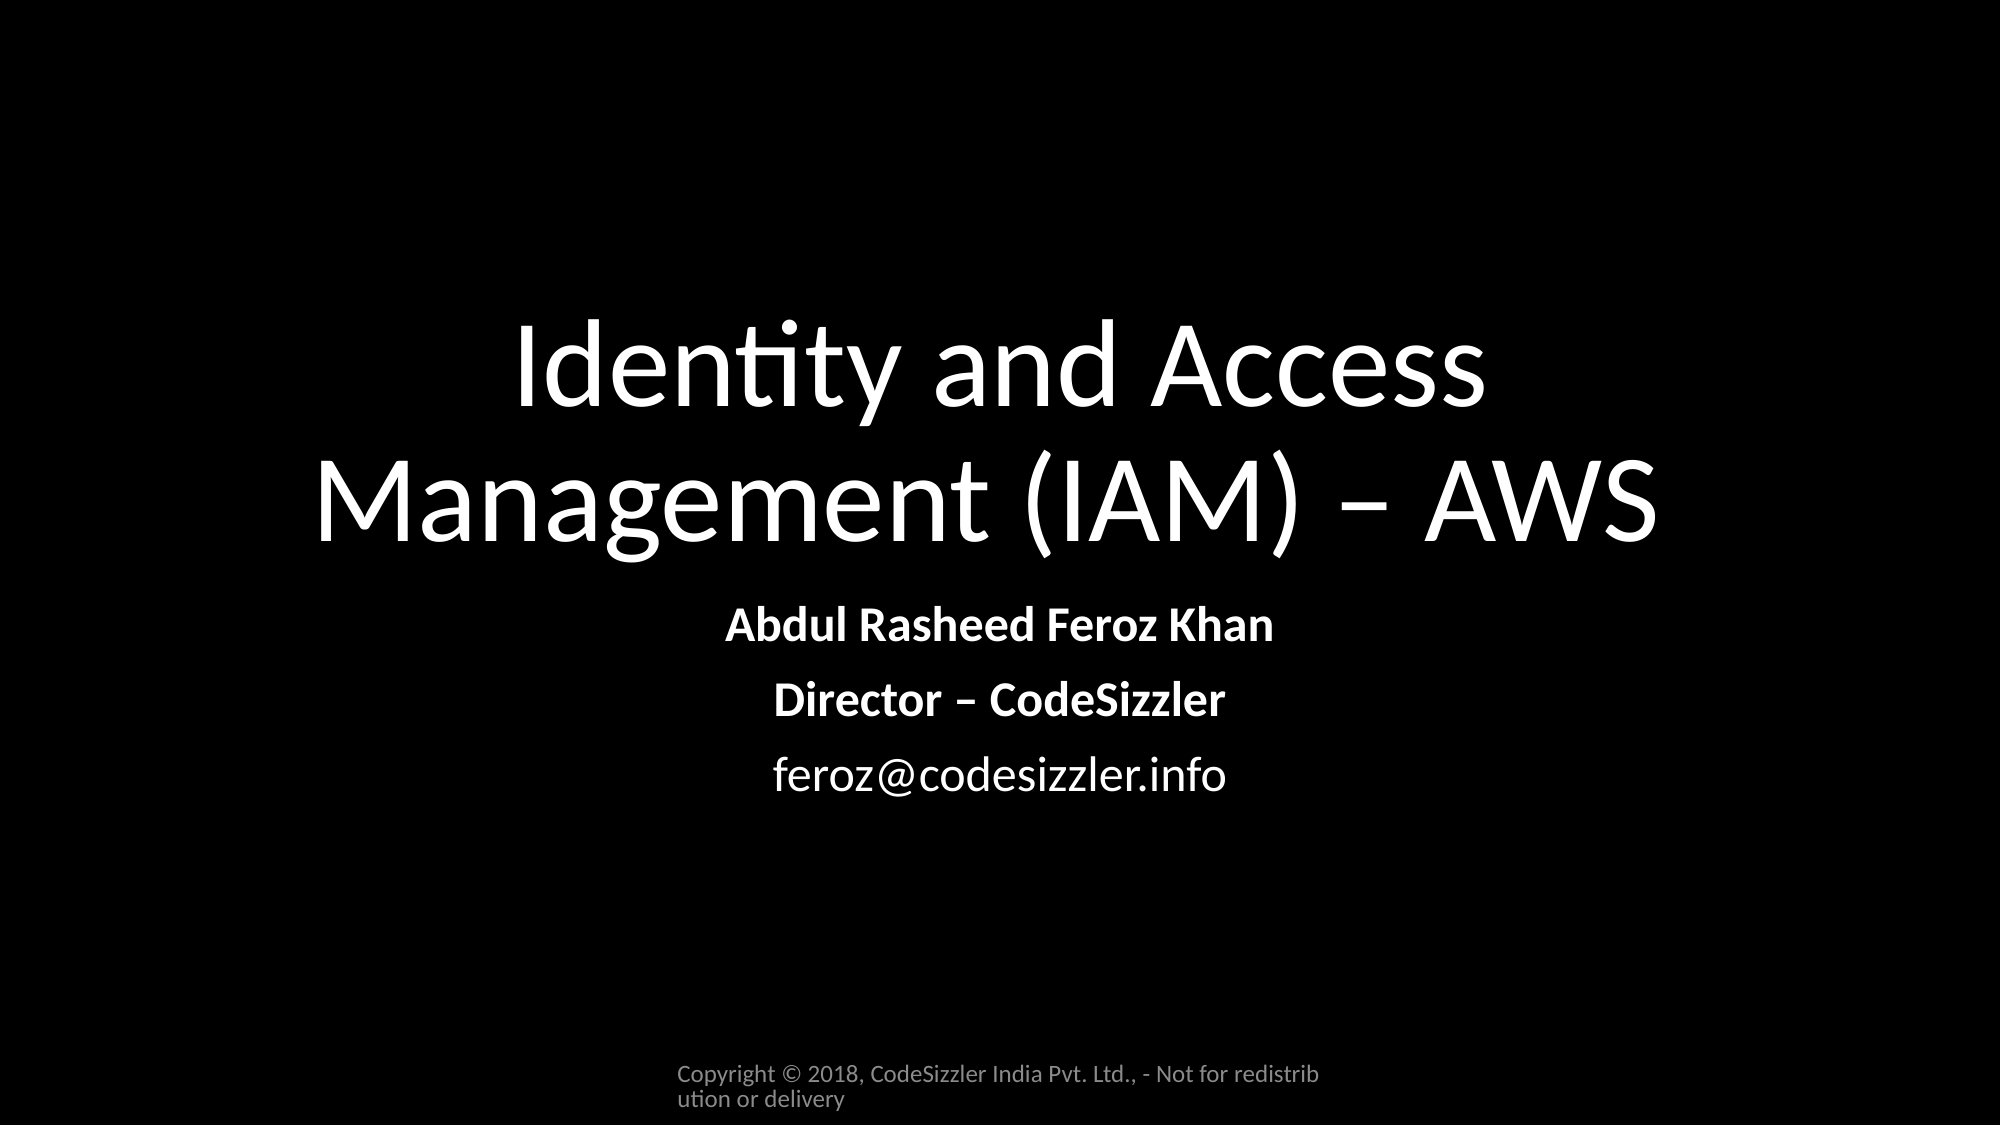

# Identity and Access Management (IAM) – AWS
Abdul Rasheed Feroz Khan
Director – CodeSizzler
feroz@codesizzler.info

Copyright © 2018, CodeSizzler India Pvt. Ltd., - Not for redistribution or delivery